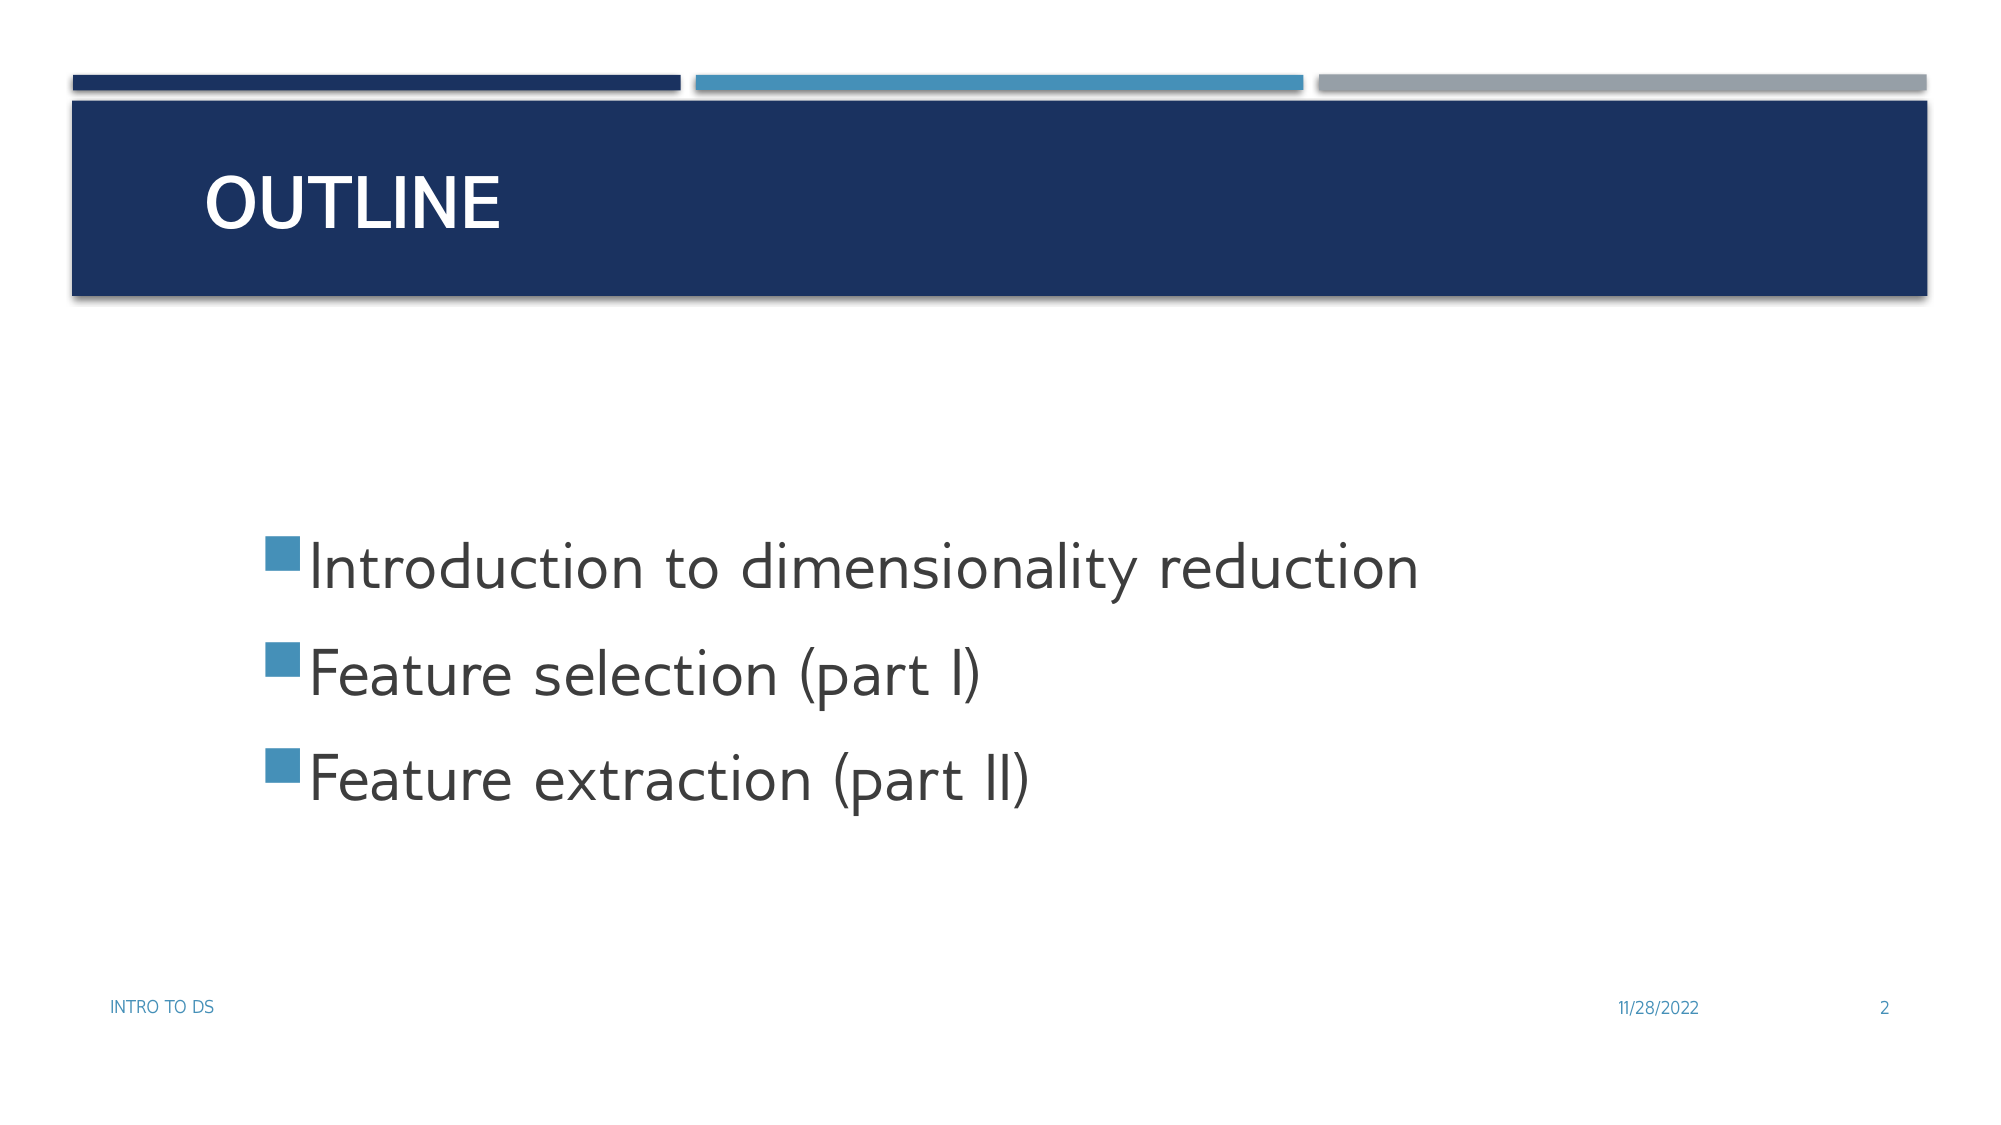

# Outline
Introduction to dimensionality reduction
Feature selection (part I)
Feature extraction (part II)
Intro to DS
2
11/28/2022